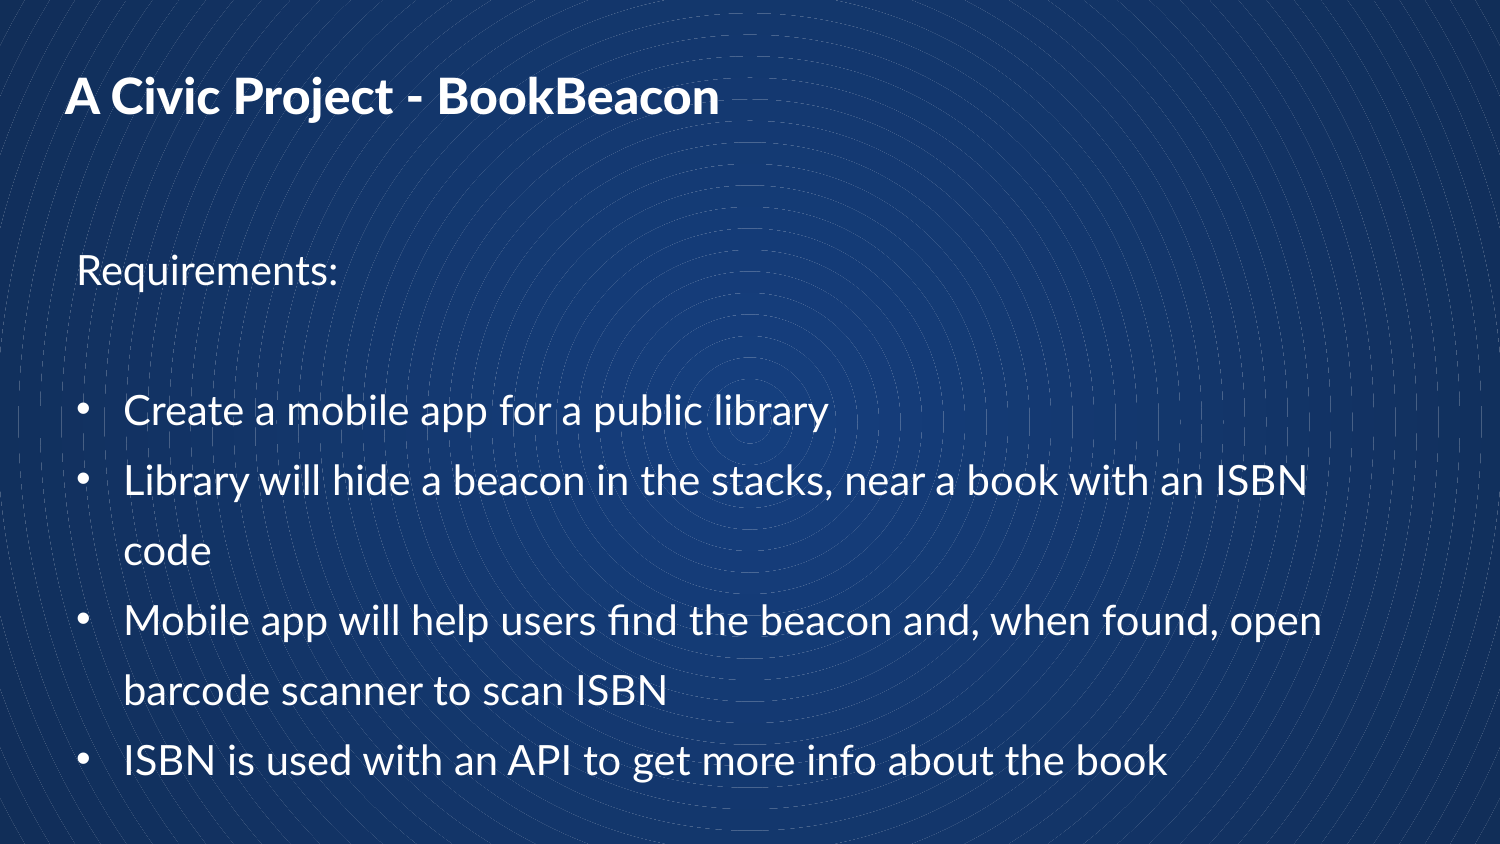

# A Civic Project - BookBeacon
Requirements:

Create a mobile app for a public library
Library will hide a beacon in the stacks, near a book with an ISBN code
Mobile app will help users find the beacon and, when found, open barcode scanner to scan ISBN
ISBN is used with an API to get more info about the book